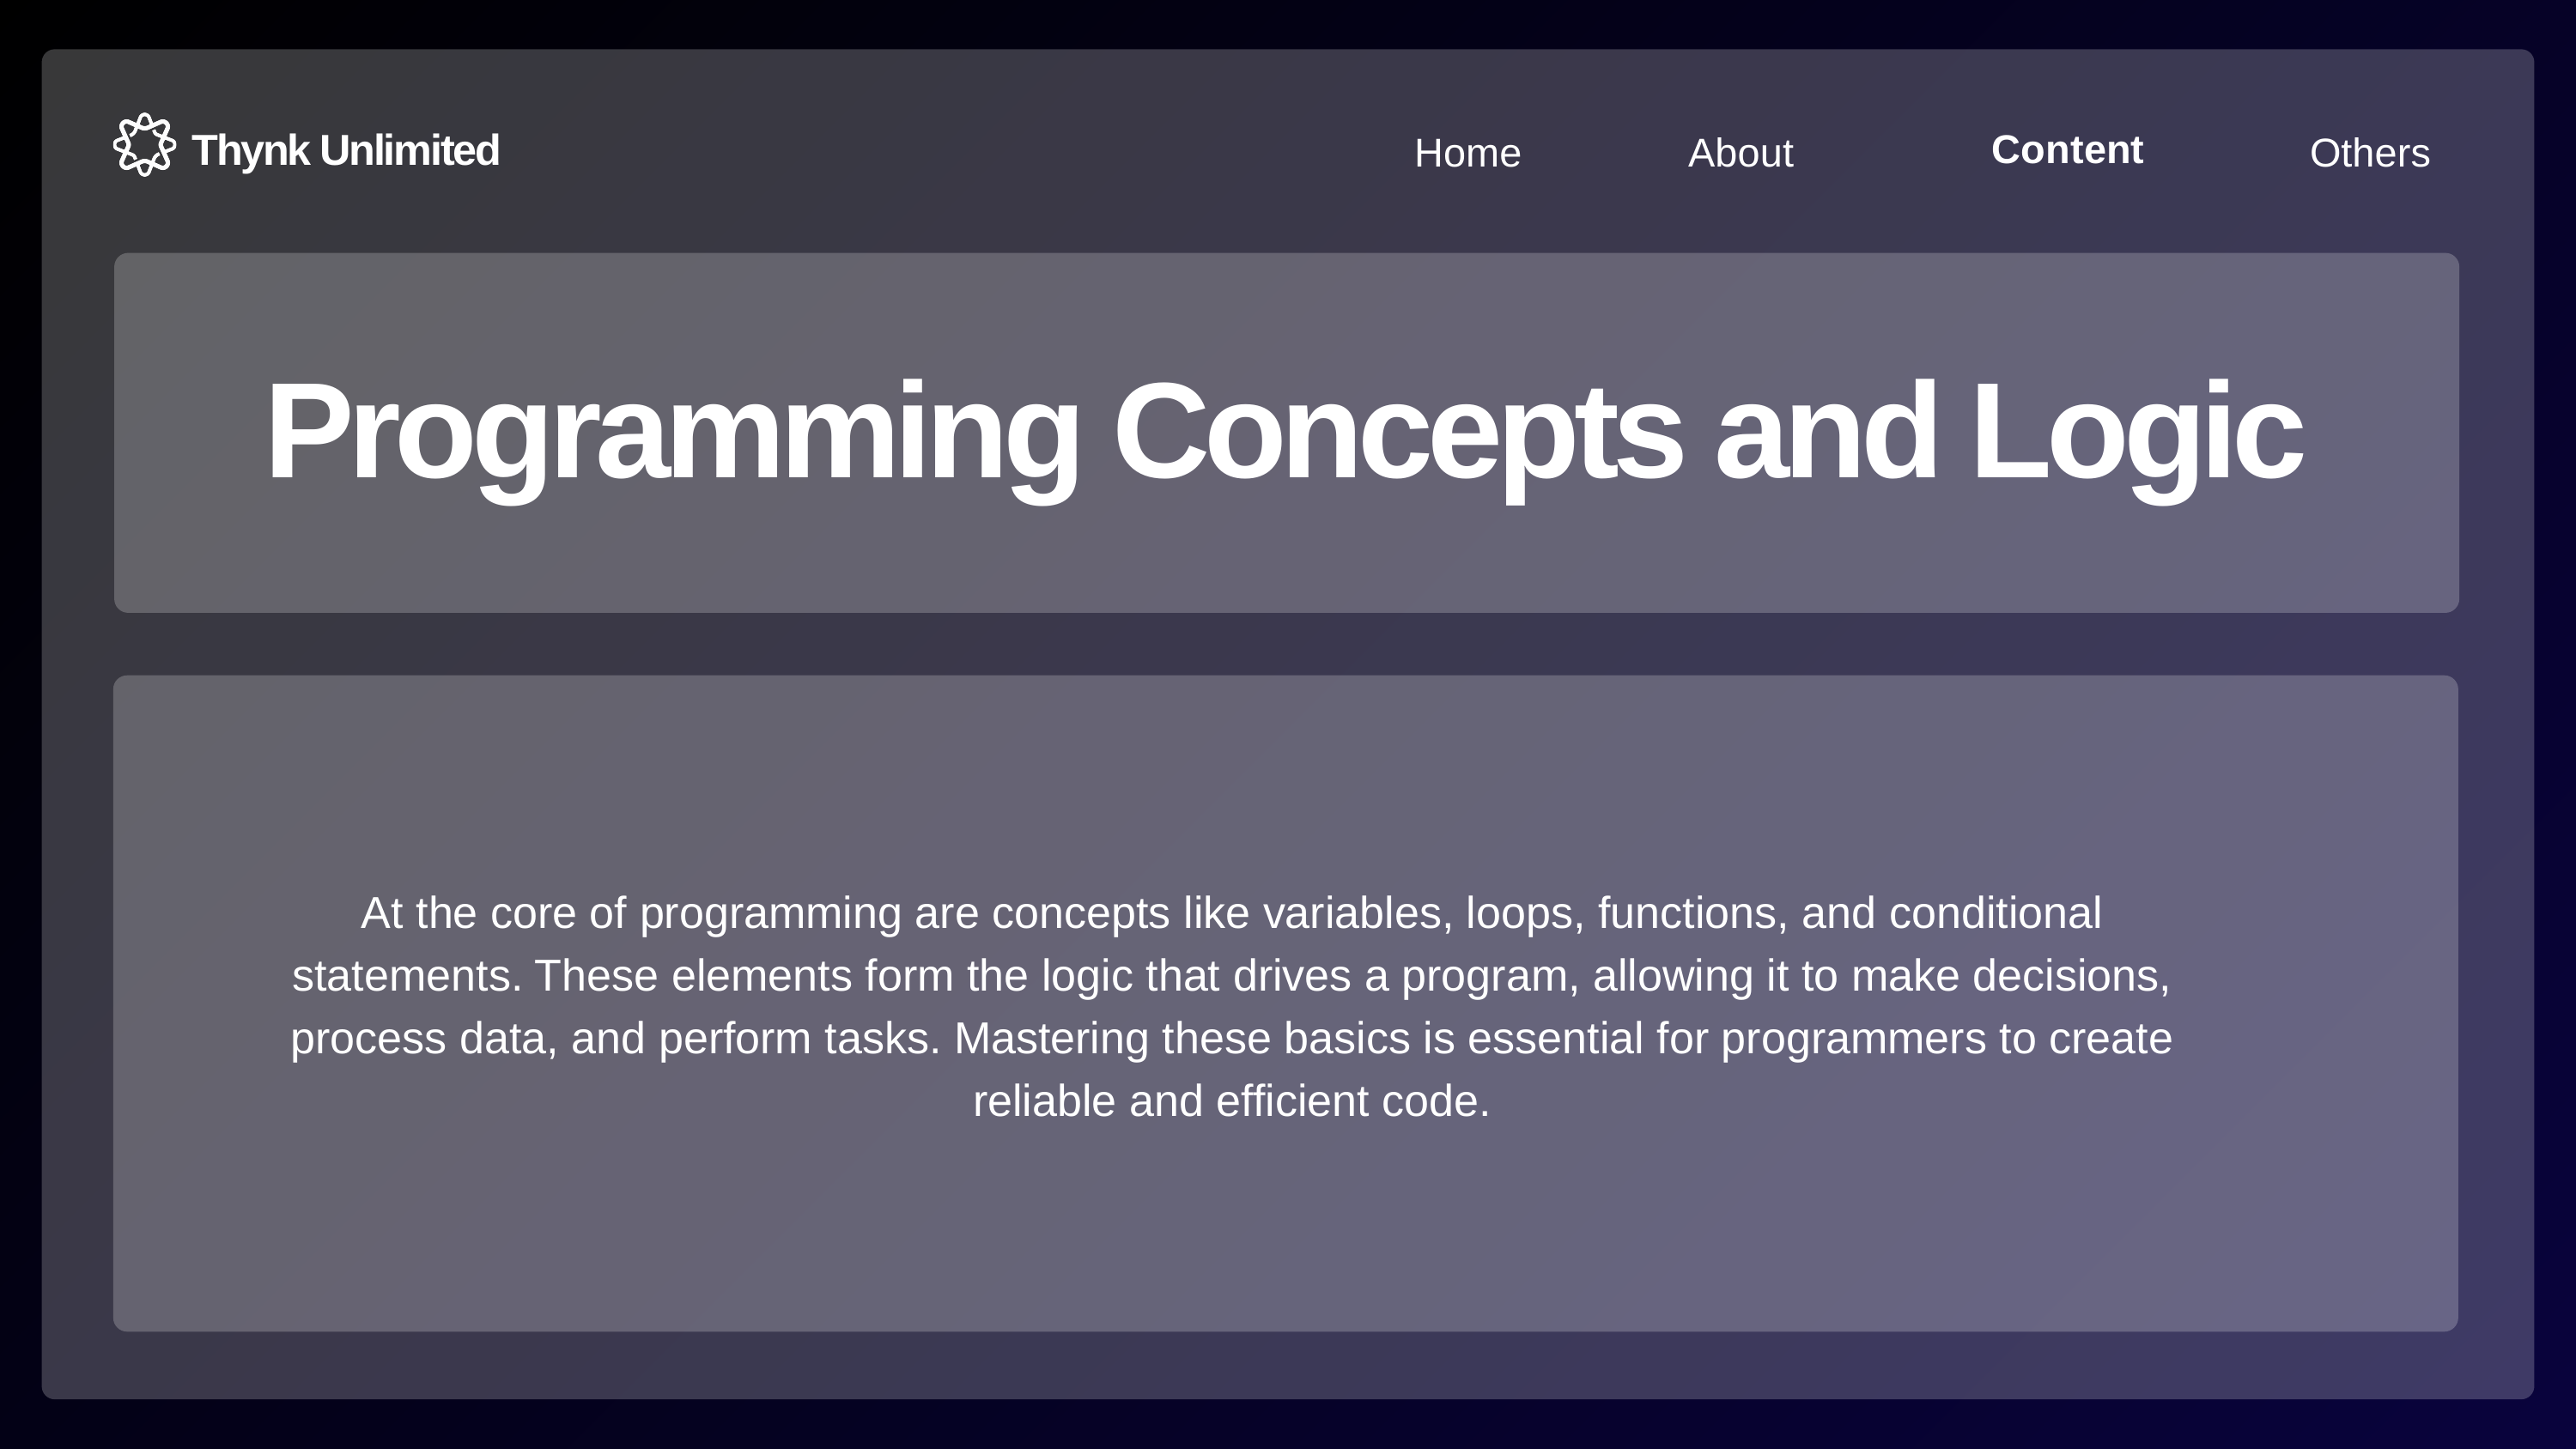

Thynk Unlimited
Content
Home
Others
About

Programming Concepts and Logic

At the core of programming are concepts like variables, loops, functions, and conditional statements. These elements form the logic that drives a program, allowing it to make decisions, process data, and perform tasks. Mastering these basics is essential for programmers to create reliable and efficient code.